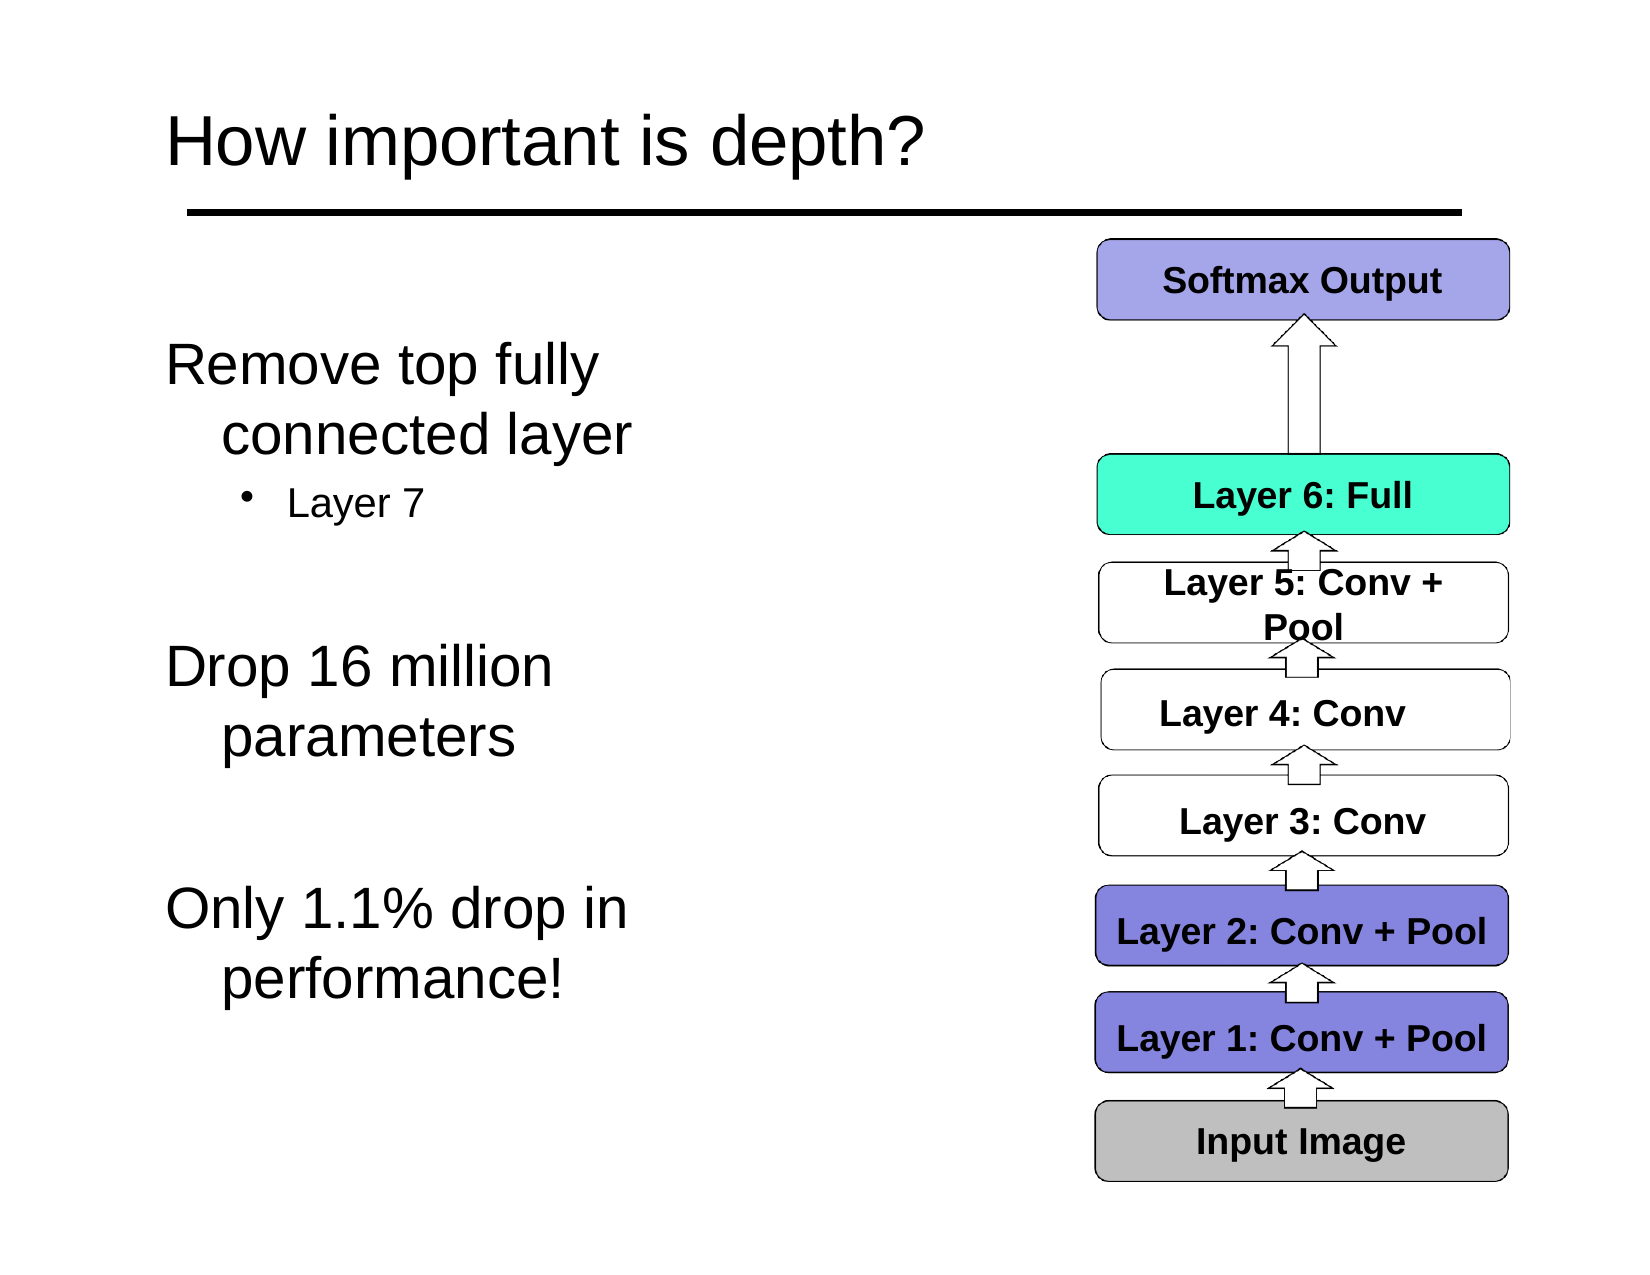

# How important is depth?

Softmax Output
Remove top fully connected layer
Layer 7

Drop 16 million parameters

Only 1.1% drop in performance!
Layer 6: Full

Layer 5: Conv + Pool

Layer 4: Conv

Layer 3: Conv
Layer 2: Conv + Pool Layer 1: Conv + Pool
Input Image